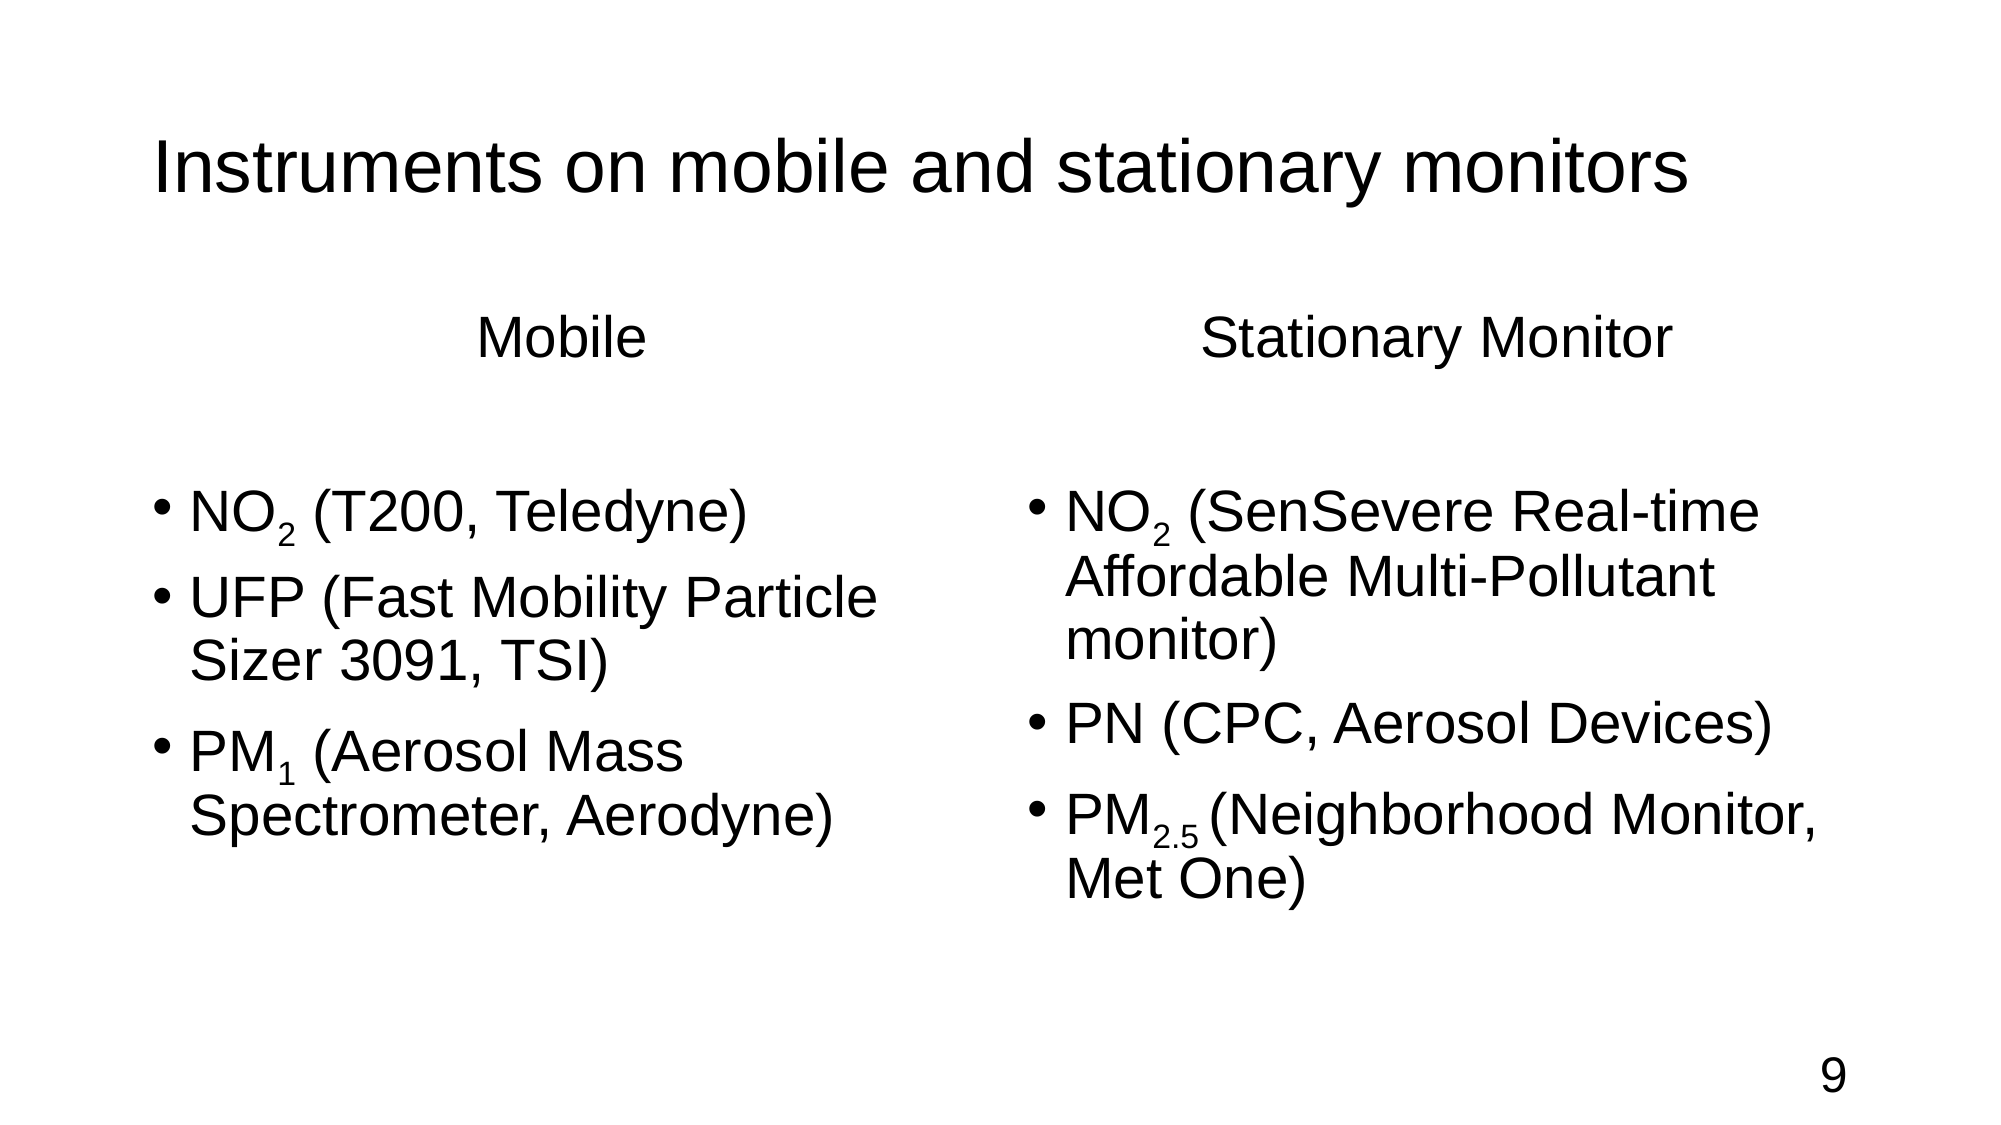

# Instruments on mobile and stationary monitors
Mobile

NO2 (T200, Teledyne)
UFP (Fast Mobility Particle Sizer 3091, TSI)
PM1 (Aerosol Mass Spectrometer, Aerodyne)
Stationary Monitor

NO2 (SenSevere Real-time Affordable Multi-Pollutant monitor)
PN (CPC, Aerosol Devices)
PM2.5 (Neighborhood Monitor, Met One)
9